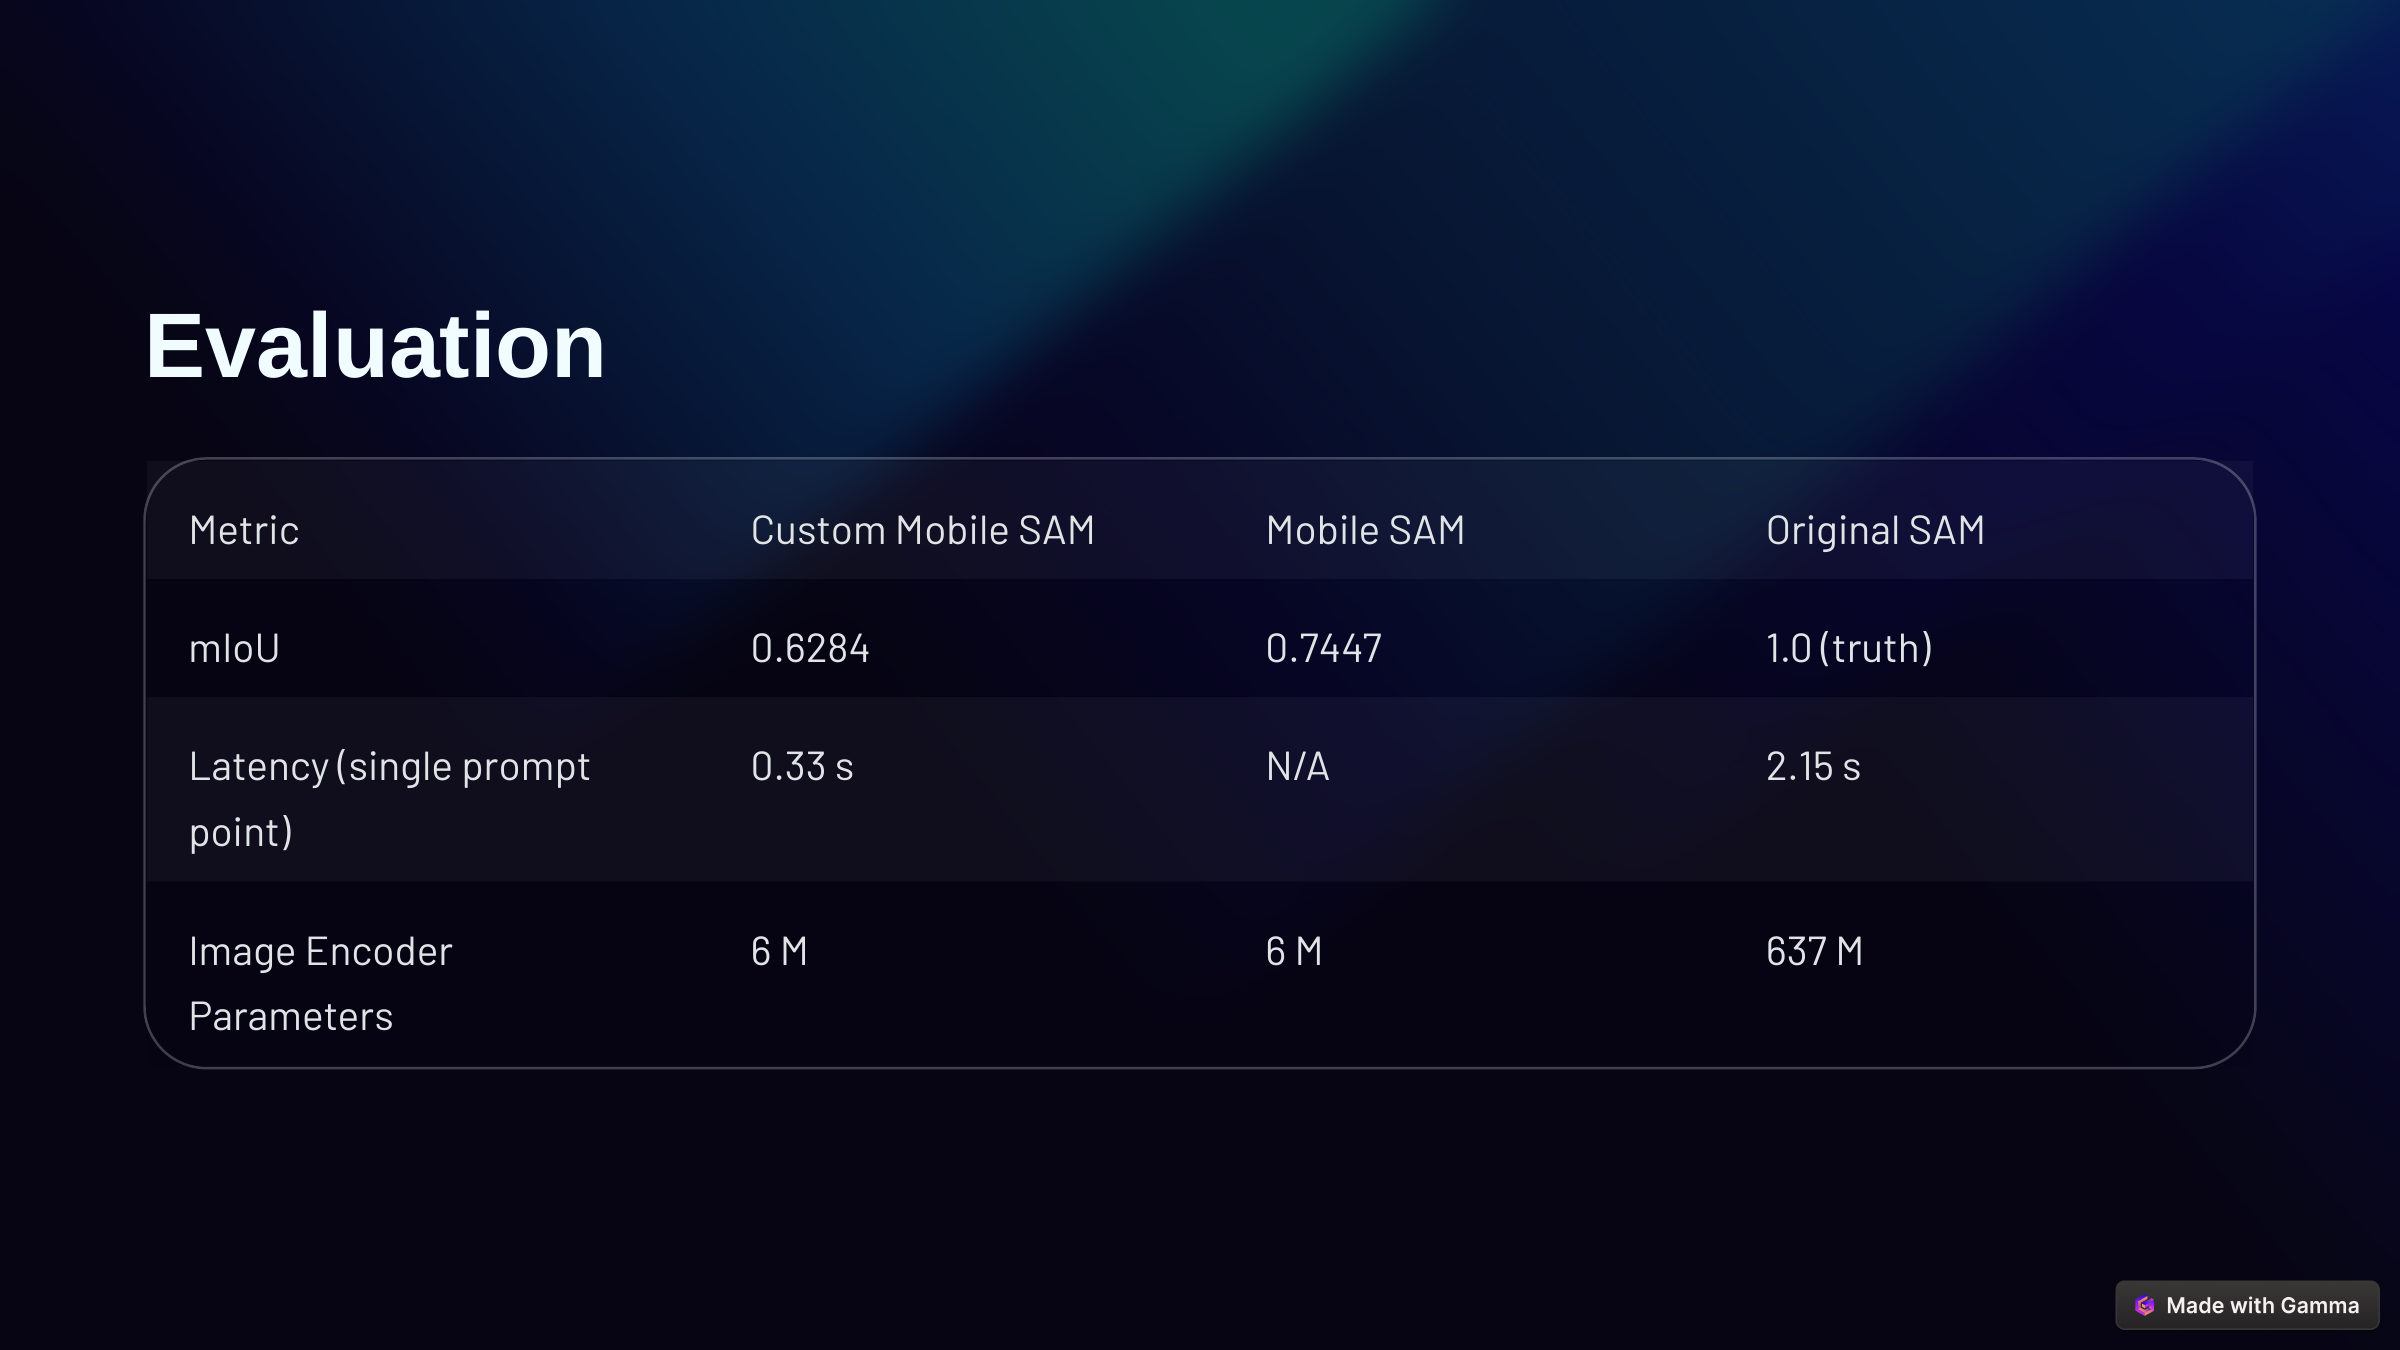

Evaluation

Metric
Custom Mobile SAM
Mobile SAM
Original SAM

mIoU
0.6284
0.7447
1.0 (truth)

Latency (single prompt point)
0.33 s
N/A
2.15 s

Image Encoder Parameters
6 M
6 M
637 M